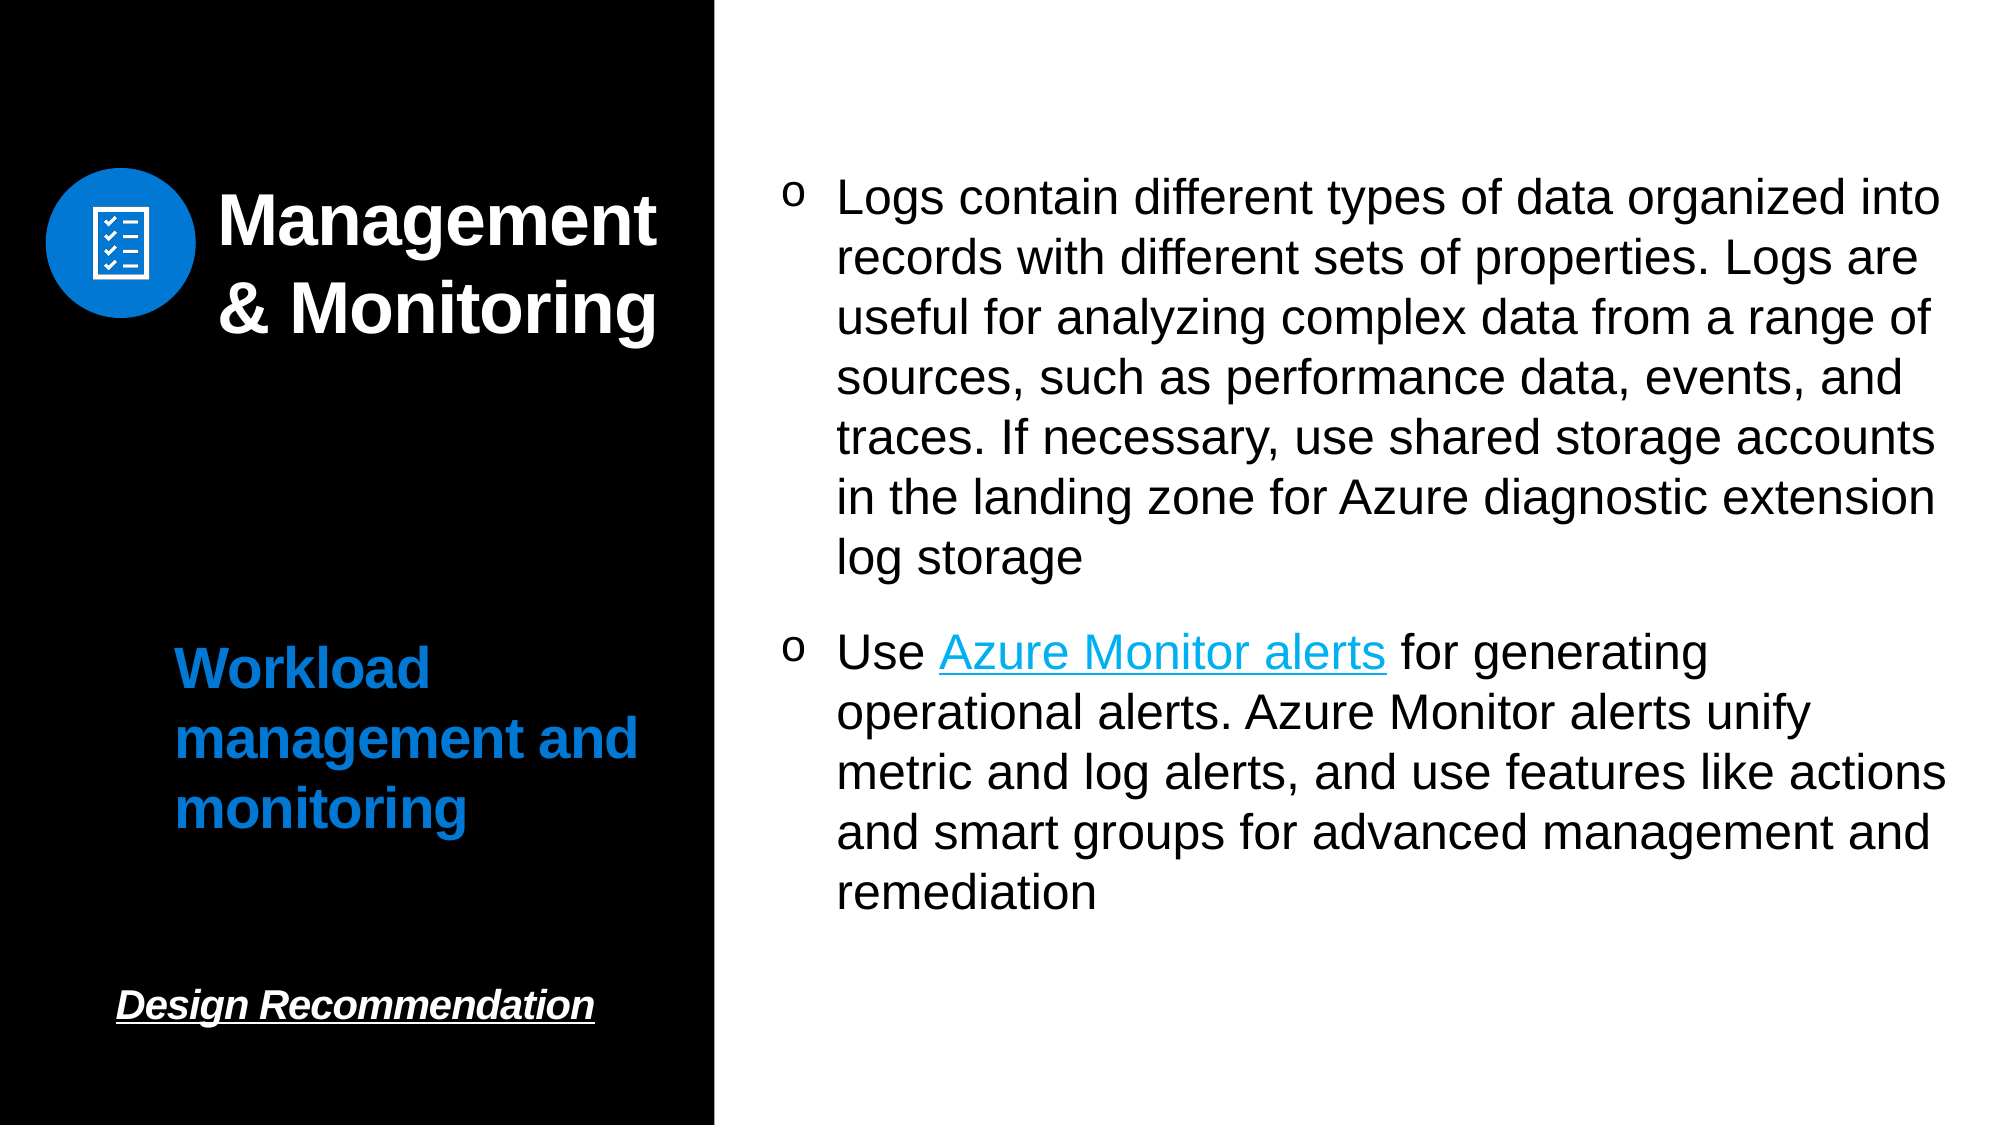

# Management & Monitoring

Logs contain different types of data organized into records with different sets of properties. Logs are useful for analyzing complex data from a range of sources, such as performance data, events, and traces. If necessary, use shared storage accounts in the landing zone for Azure diagnostic extension log storage
Use Azure Monitor alerts for generating operational alerts. Azure Monitor alerts unify metric and log alerts, and use features like actions and smart groups for advanced management and remediation

Workload management and monitoring

Design Recommendation